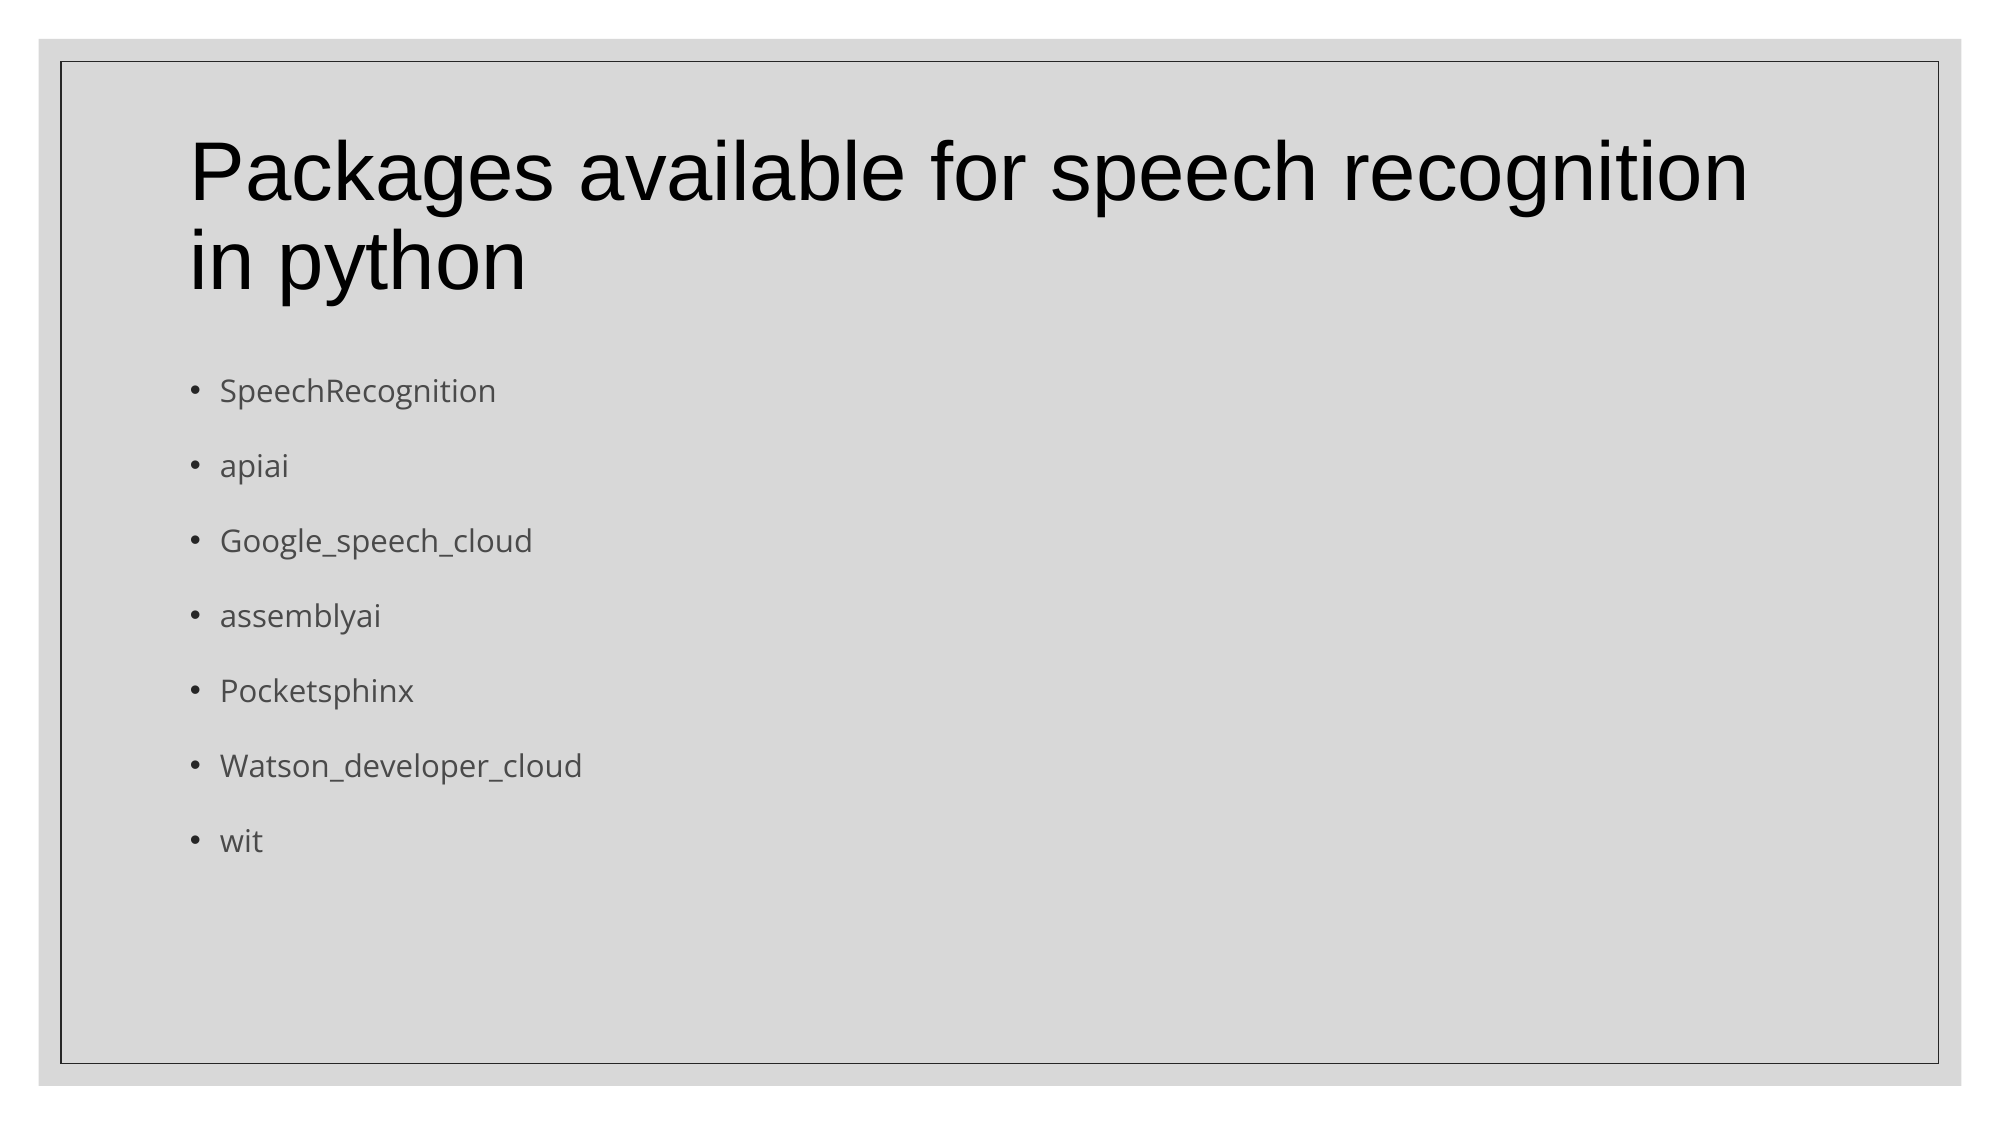

# Packages available for speech recognition in python
SpeechRecognition
apiai
Google_speech_cloud
assemblyai
Pocketsphinx
Watson_developer_cloud
wit